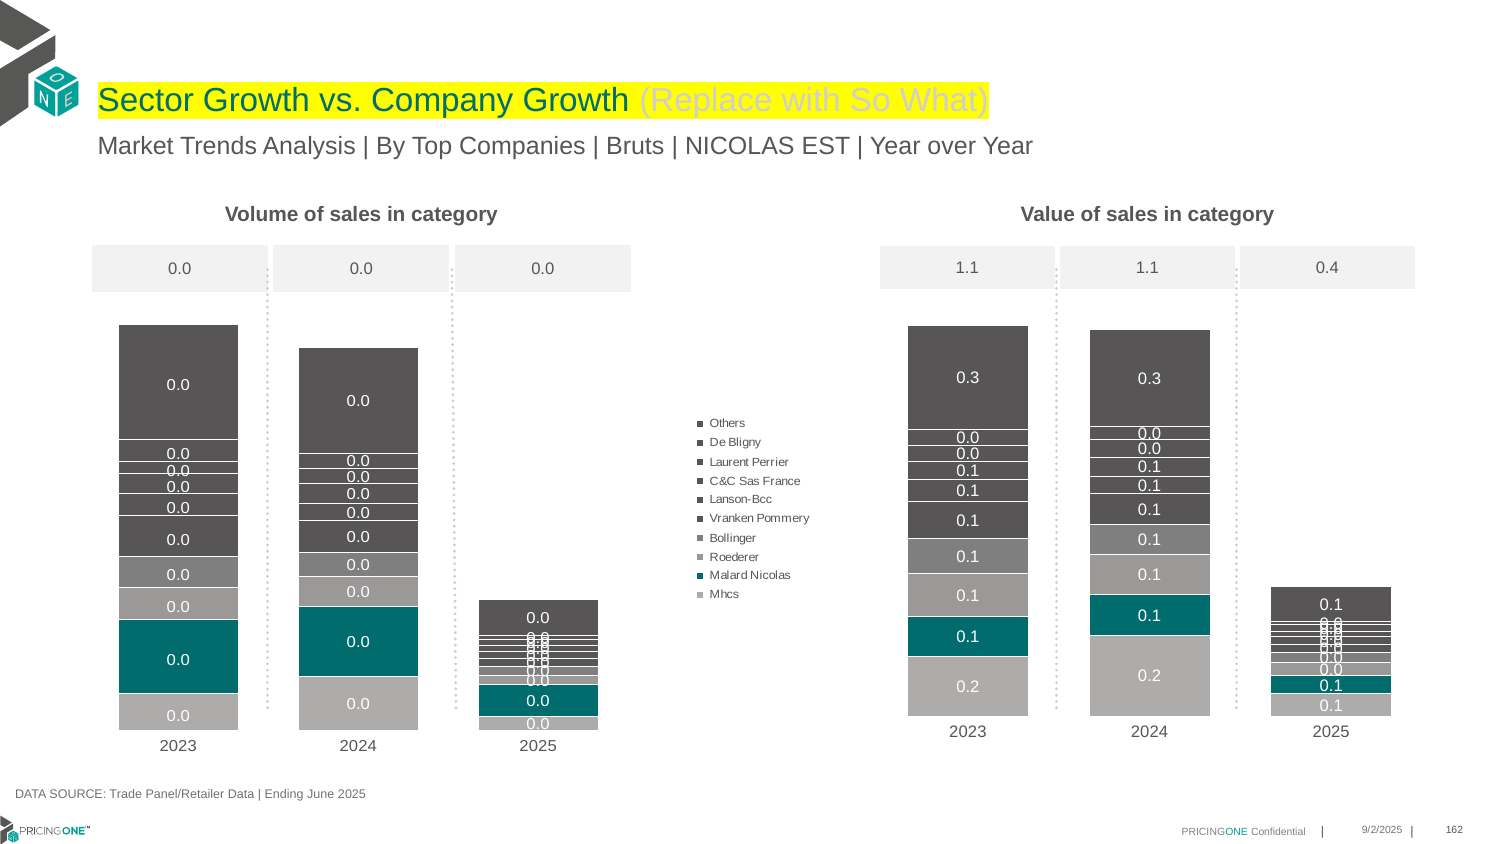

# Sector Growth vs. Company Growth (Replace with So What)
Market Trends Analysis | By Top Companies | Bruts | NICOLAS EST | Year over Year
| Value of sales in category |  |  |
| --- | --- | --- |
| 1.1 | 1.1 | 0.4 |
| Volume of sales in category |  |  |
| --- | --- | --- |
| 0.0 | 0.0 | 0.0 |

### Chart

| Category | Mhcs | Malard Nicolas | Roederer | Bollinger | Vranken Pommery | Lanson-Bcc | C&C Sas France | Laurent Perrier | De Bligny | Others |
|---|---|---|---|---|---|---|---|---|---|---|
| 2023 | 0.170717 | 0.115426 | 0.122742 | 0.101321 | 0.105028 | 0.063652 | 0.050448 | 0.045044 | 0.046907 | 0.298681 |
| 2024 | 0.231925 | 0.116242 | 0.115577 | 0.085474 | 0.087764 | 0.051 | 0.054512 | 0.049539 | 0.036849 | 0.280313 |
| 2025 | 0.063372 | 0.052253 | 0.036986 | 0.030603 | 0.022131 | 0.021452 | 0.015821 | 0.018426 | 0.010809 | 0.098265 |

### Chart

| Category | Mhcs | Malard Nicolas | Roederer | Bollinger | Vranken Pommery | Lanson-Bcc | C&C Sas France | Laurent Perrier | De Bligny | Others |
|---|---|---|---|---|---|---|---|---|---|---|
| 2023 | 0.002132 | 0.004271 | 0.001873 | 0.00176 | 0.002344 | 0.001276 | 0.001165 | 0.000704 | 0.001267 | 0.006639 |
| 2024 | 0.003109 | 0.004045 | 0.001756 | 0.001388 | 0.001797 | 0.000976 | 0.001196 | 0.00083 | 0.000909 | 0.006105 |
| 2025 | 0.000835 | 0.001821 | 0.000539 | 0.000505 | 0.000456 | 0.000416 | 0.000345 | 0.000318 | 0.000259 | 0.002082 |
DATA SOURCE: Trade Panel/Retailer Data | Ending June 2025

9/2/2025
162